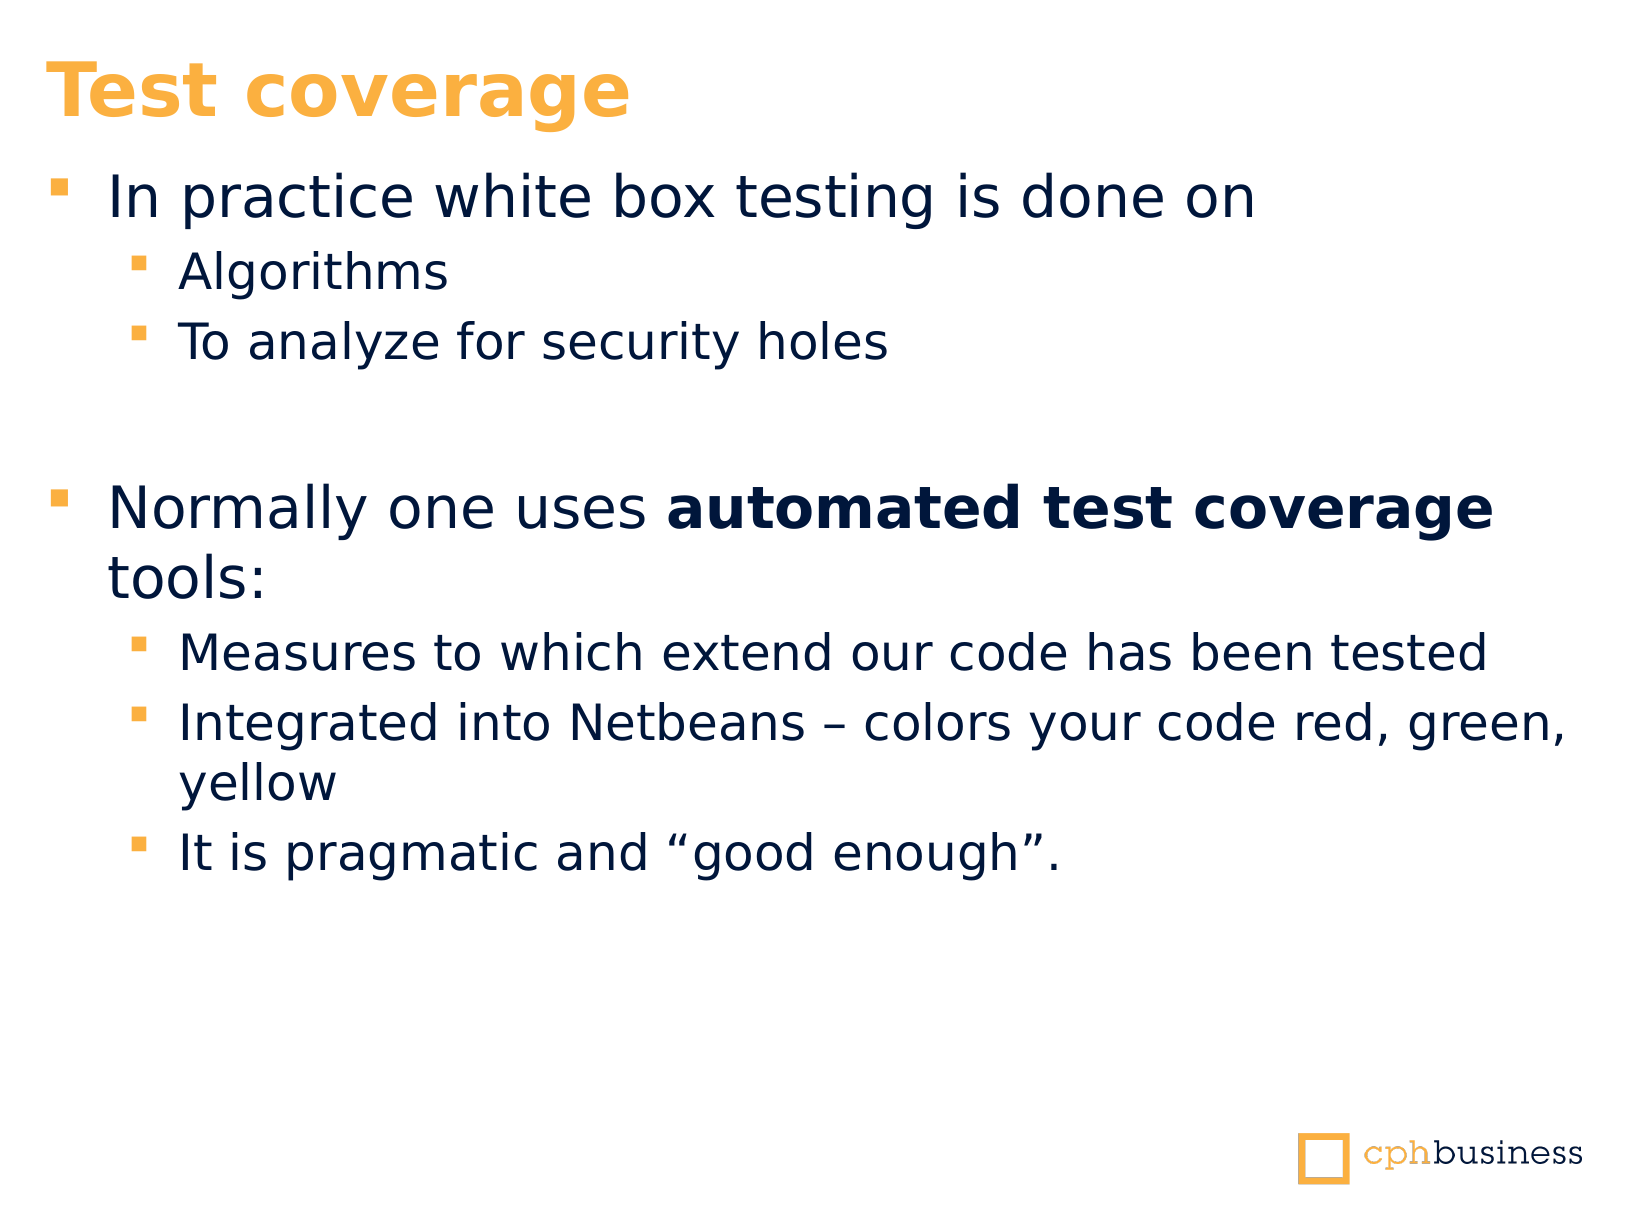

Test coverage
In practice white box testing is done on
Algorithms
To analyze for security holes

Normally one uses automated test coverage tools:
Measures to which extend our code has been tested
Integrated into Netbeans – colors your code red, green, yellow
It is pragmatic and “good enough”.